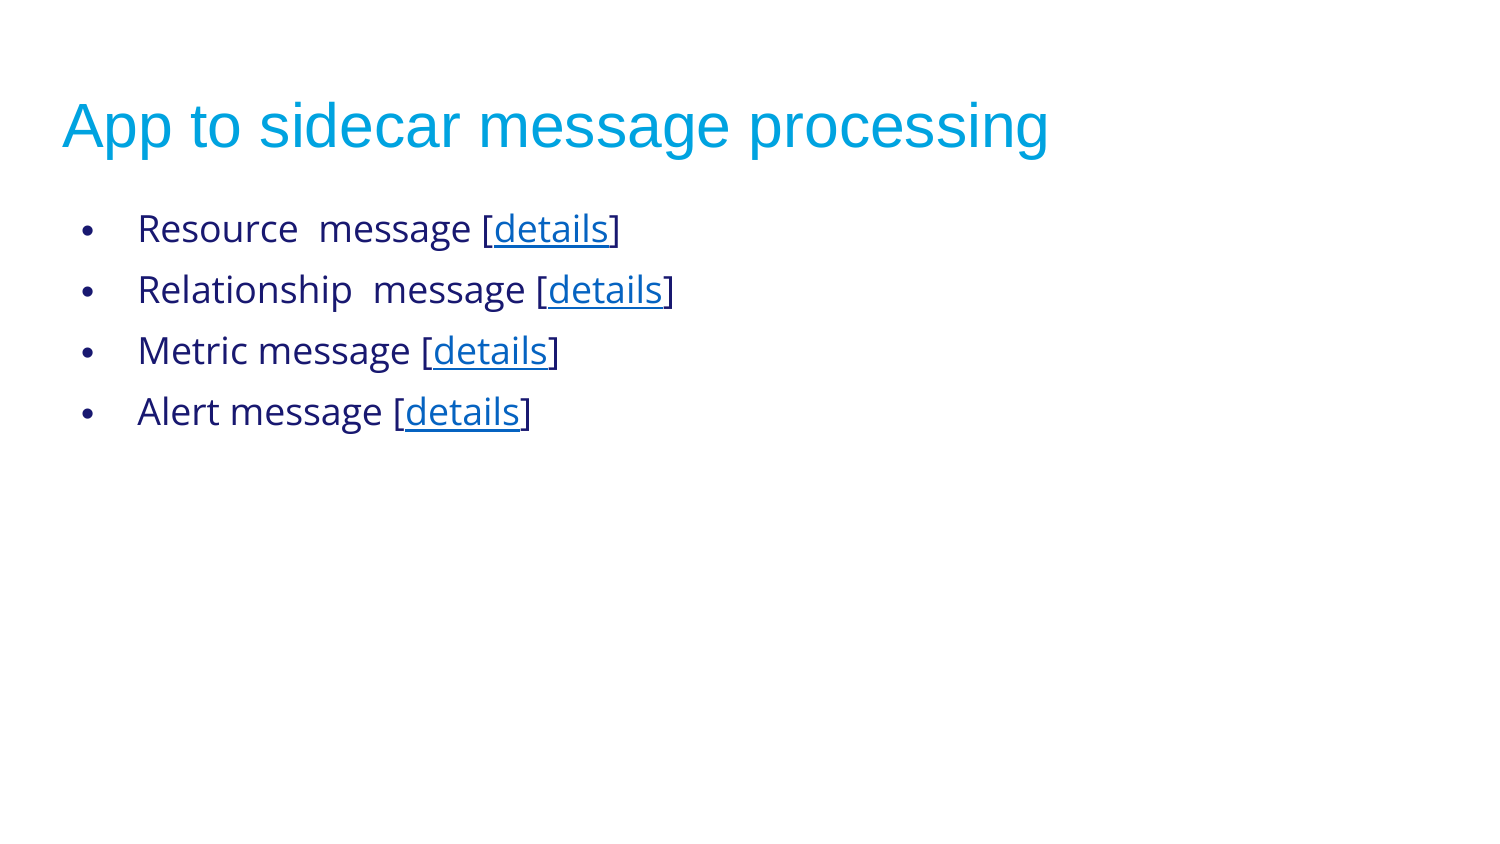

# App to sidecar message processing
Resource  message [details]
Relationship  message [details]
Metric message [details]
Alert message [details]